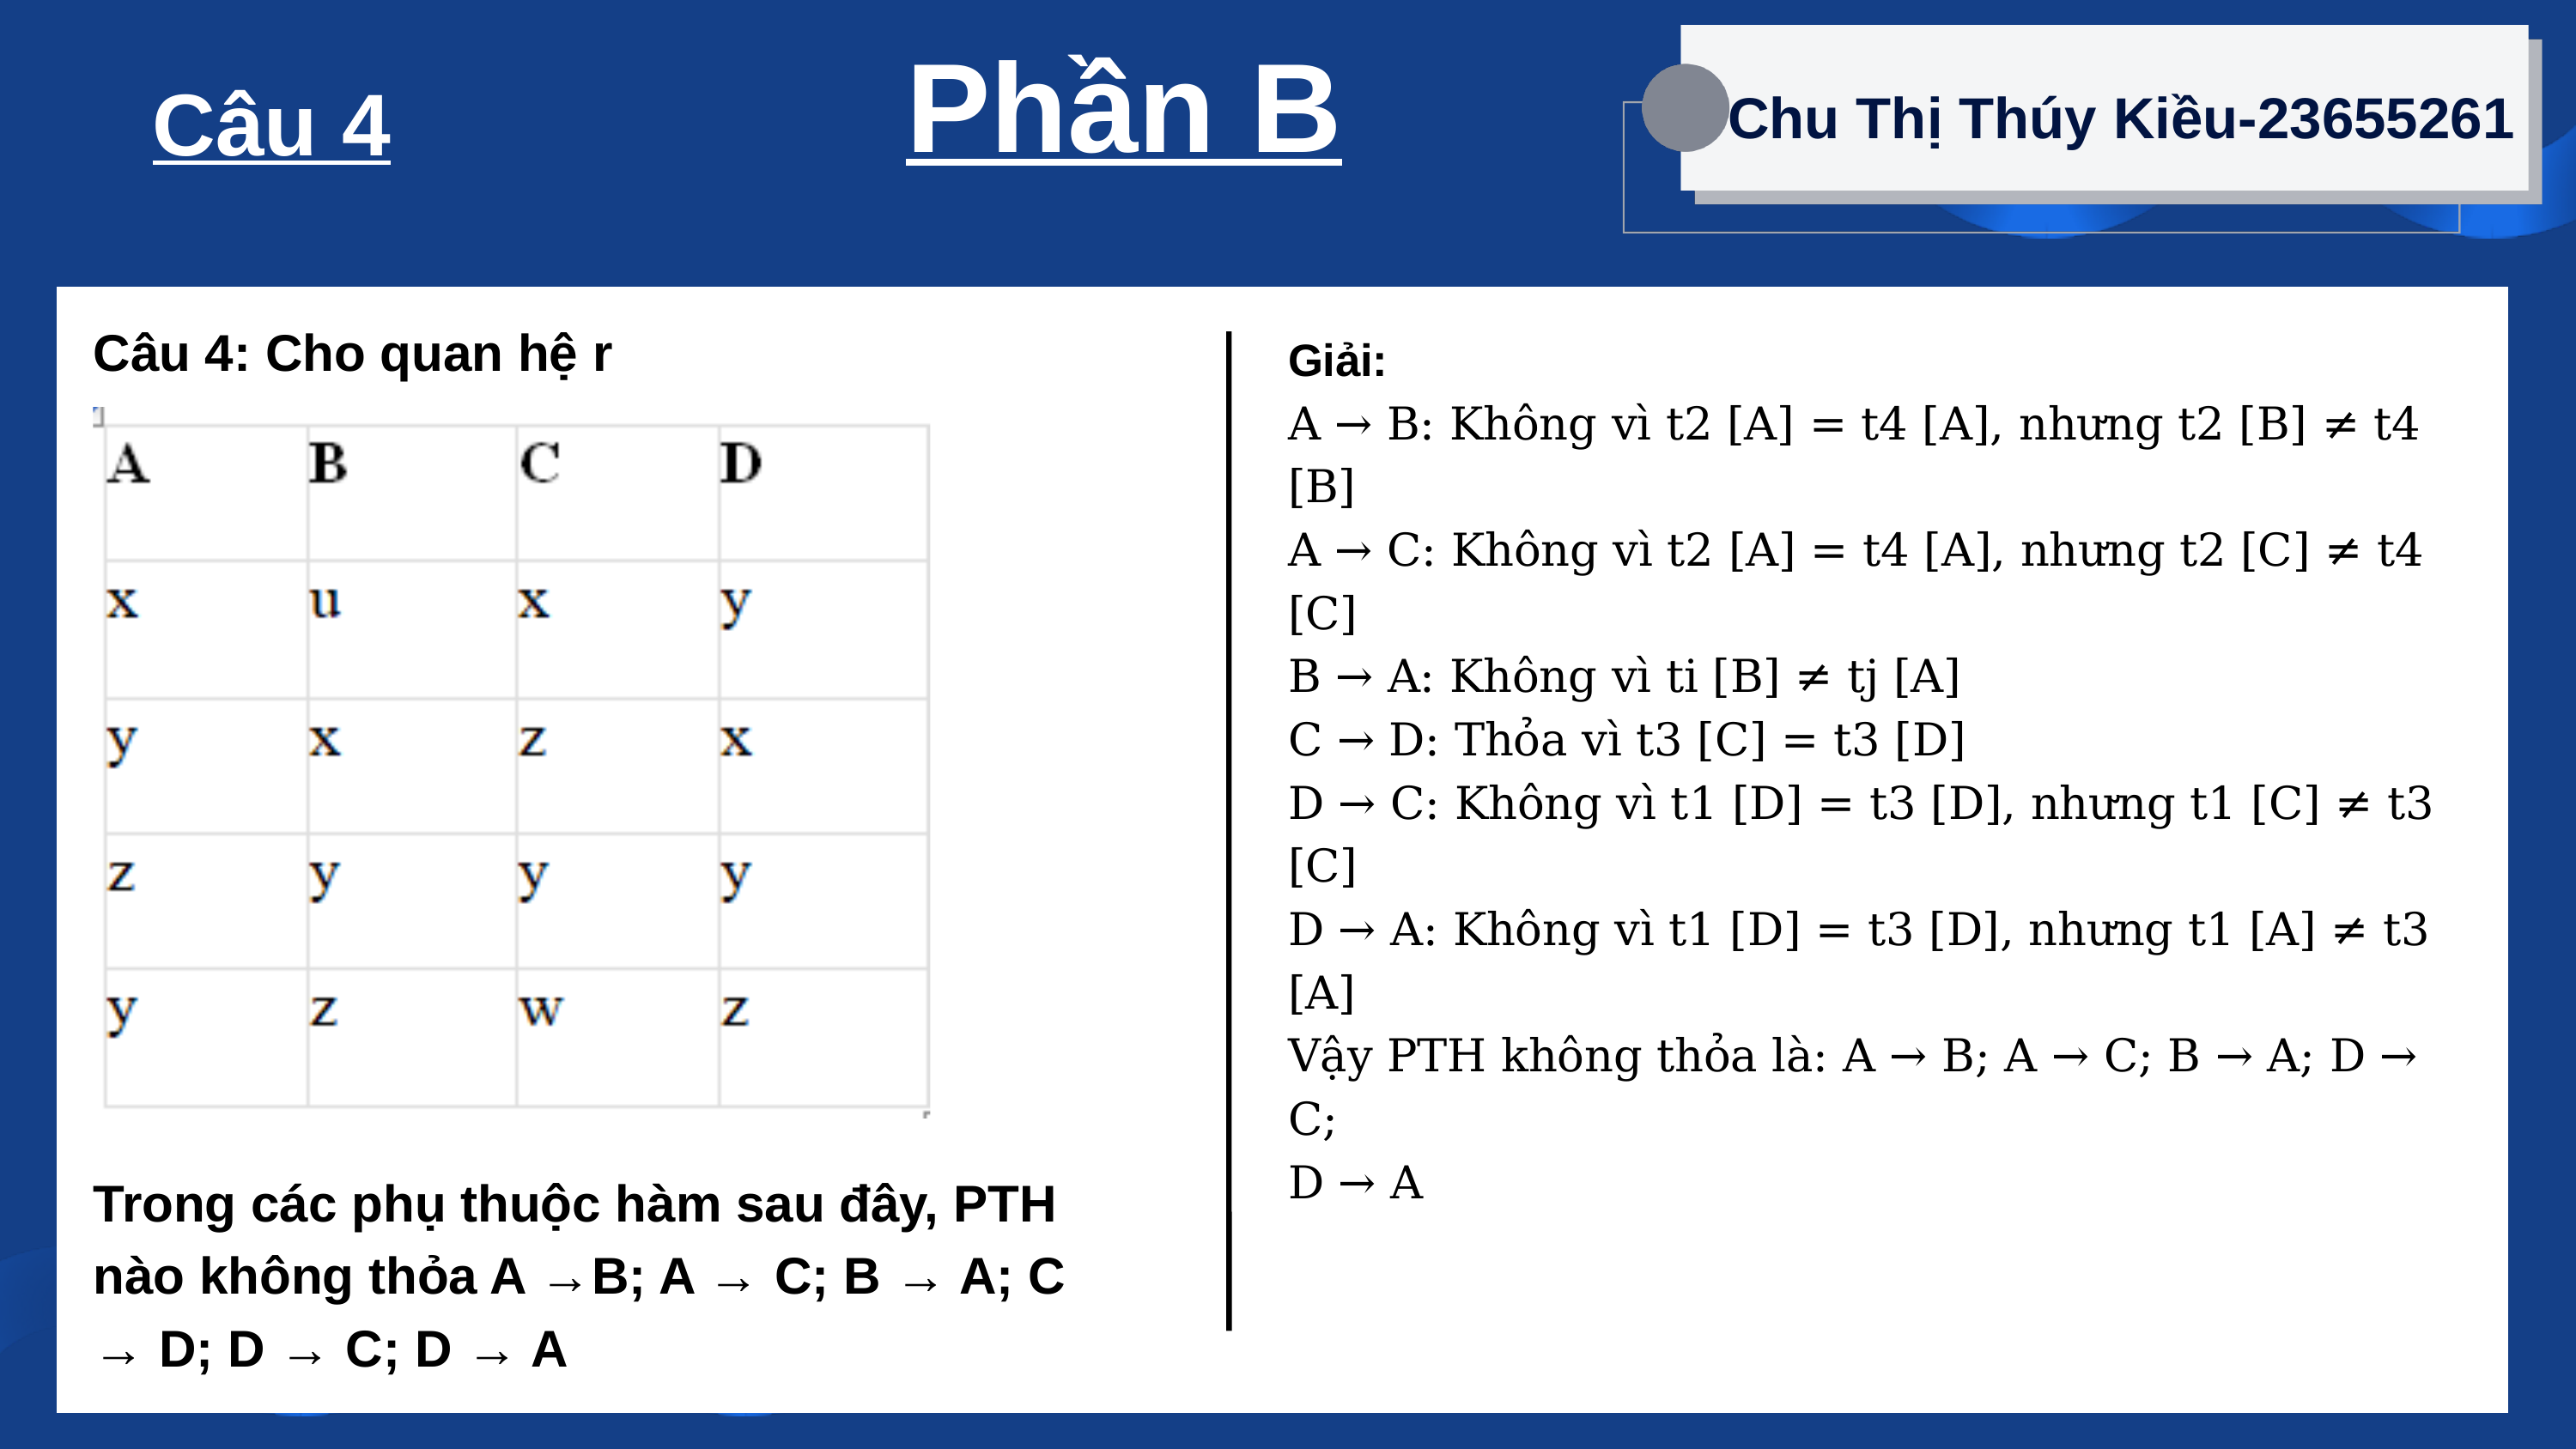

Phần B

Chu Thị Thúy Kiều-23655261
Câu 4

Câu 4: Cho quan hệ r

Giải:
A → B: Không vì t2 [A] = t4 [A], nhưng t2 [B] ≠ t4 [B]
A → C: Không vì t2 [A] = t4 [A], nhưng t2 [C] ≠ t4 [C]
B → A: Không vì ti [B] ≠ tj [A]
C → D: Thỏa vì t3 [C] = t3 [D]
D → C: Không vì t1 [D] = t3 [D], nhưng t1 [C] ≠ t3 [C]
D → A: Không vì t1 [D] = t3 [D], nhưng t1 [A] ≠ t3 [A]
Vậy PTH không thỏa là: A → B; A → C; B → A; D → C;
D → A

Trong các phụ thuộc hàm sau đây, PTH nào không thỏa A →B; A → C; B → A; C → D; D → C; D → A